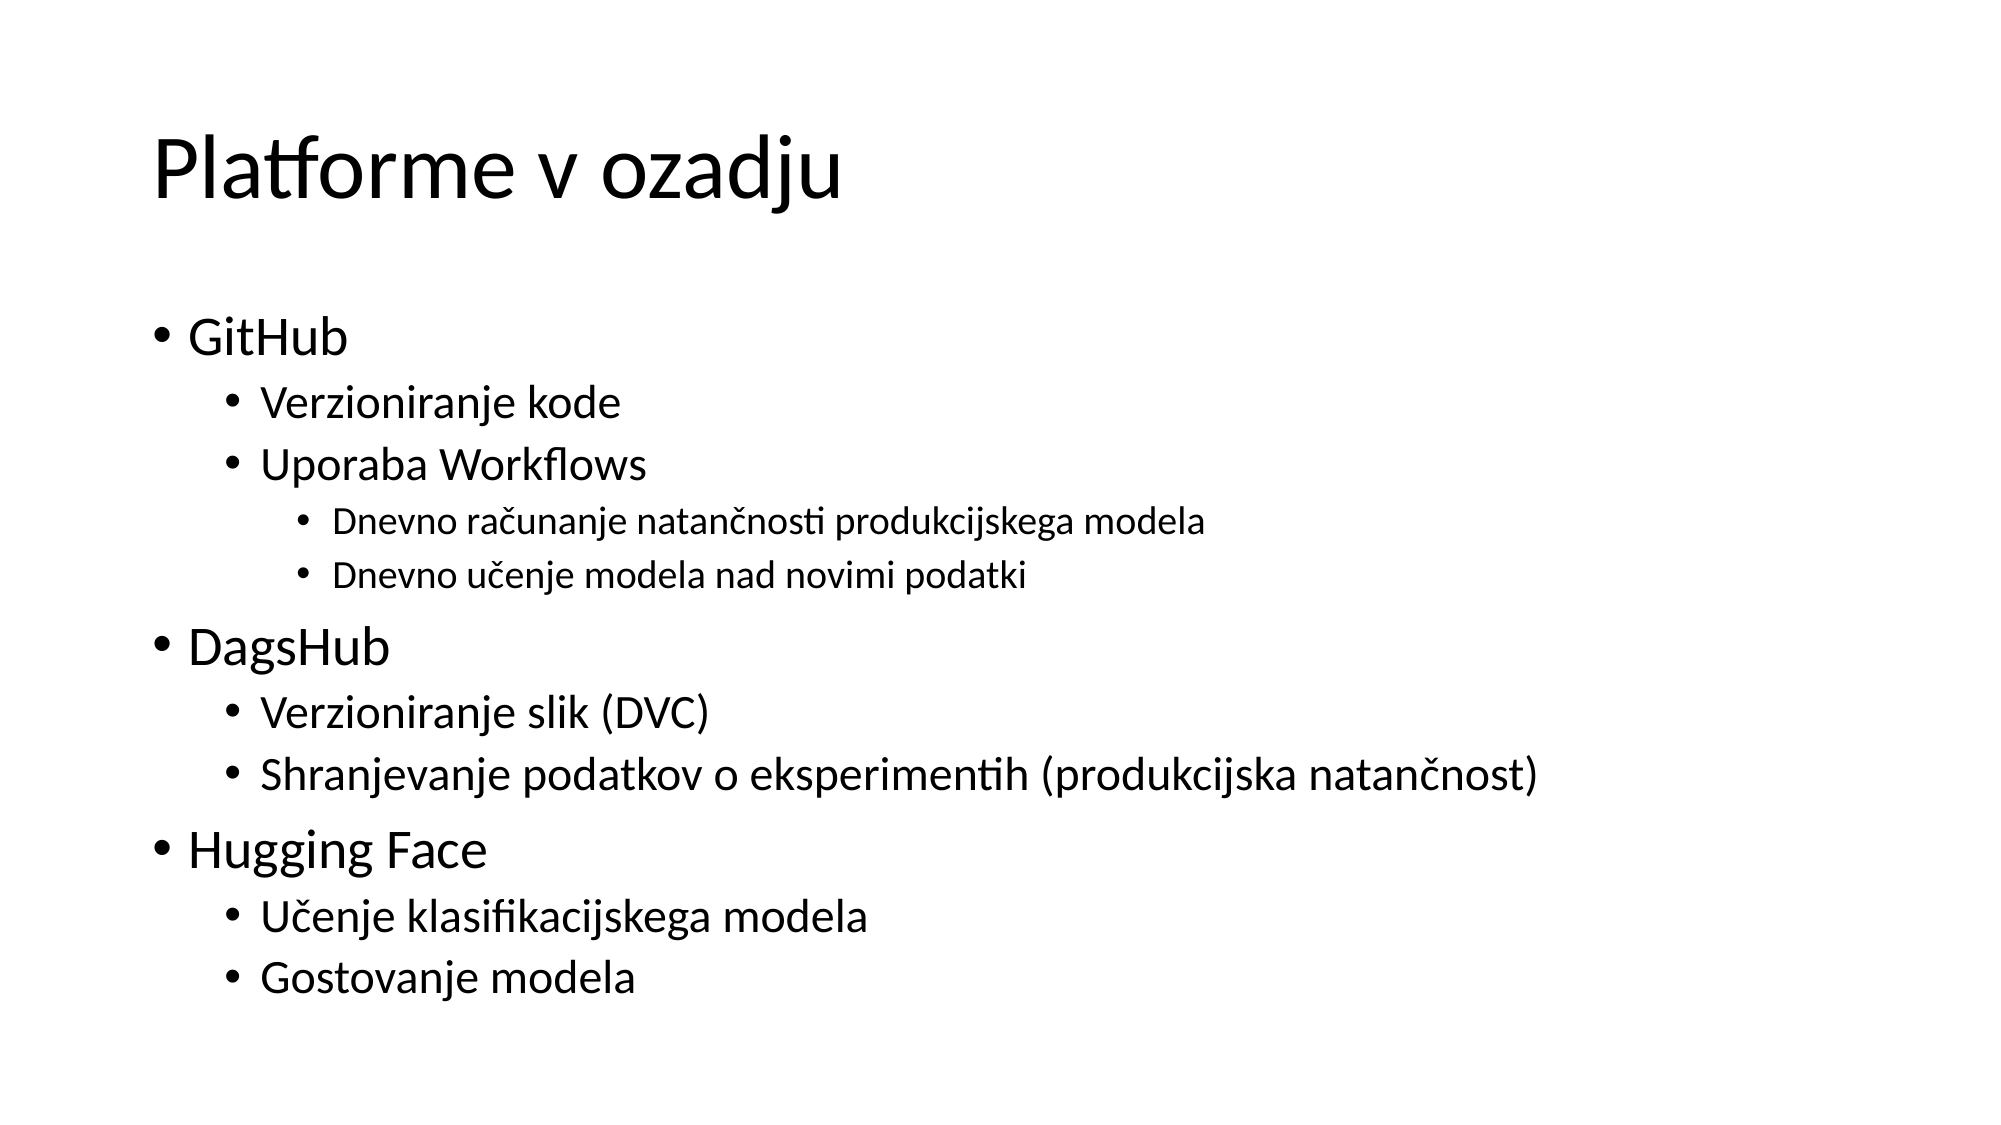

# Platforme v ozadju
GitHub
Verzioniranje kode
Uporaba Workflows
Dnevno računanje natančnosti produkcijskega modela
Dnevno učenje modela nad novimi podatki
DagsHub
Verzioniranje slik (DVC)
Shranjevanje podatkov o eksperimentih (produkcijska natančnost)
Hugging Face
Učenje klasifikacijskega modela
Gostovanje modela